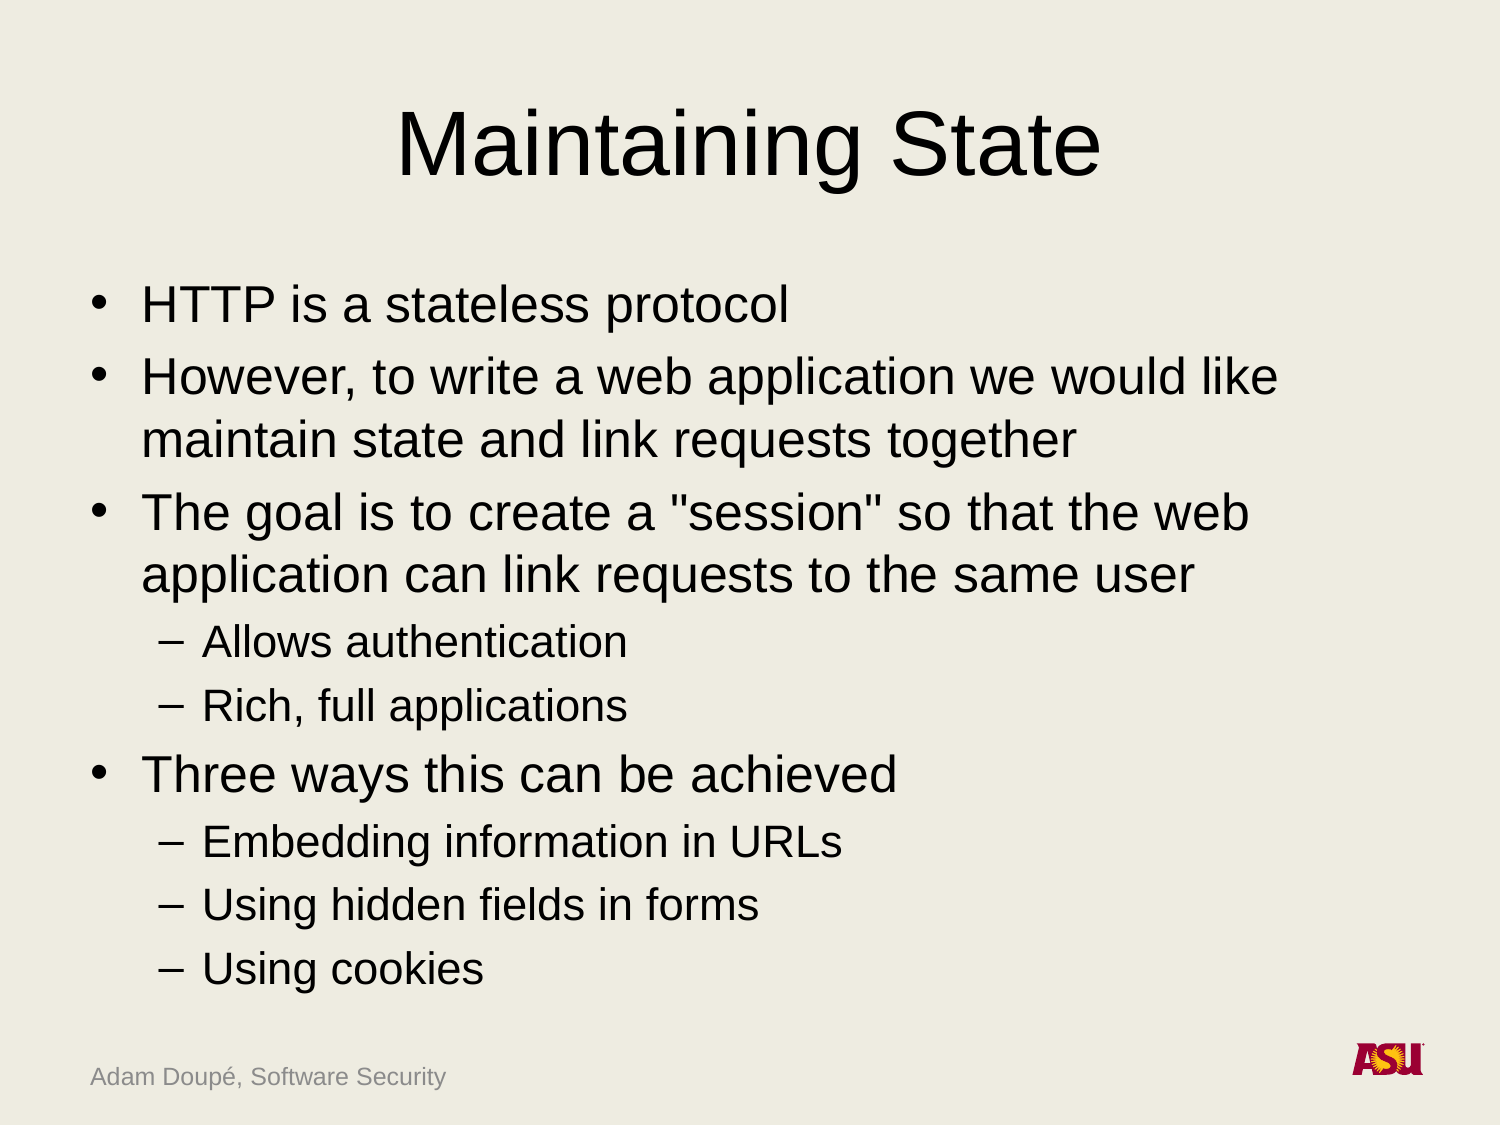

# Maintaining State
HTTP is a stateless protocol
However, to write a web application we would like maintain state and link requests together
The goal is to create a "session" so that the web application can link requests to the same user
Allows authentication
Rich, full applications
Three ways this can be achieved
Embedding information in URLs
Using hidden fields in forms
Using cookies